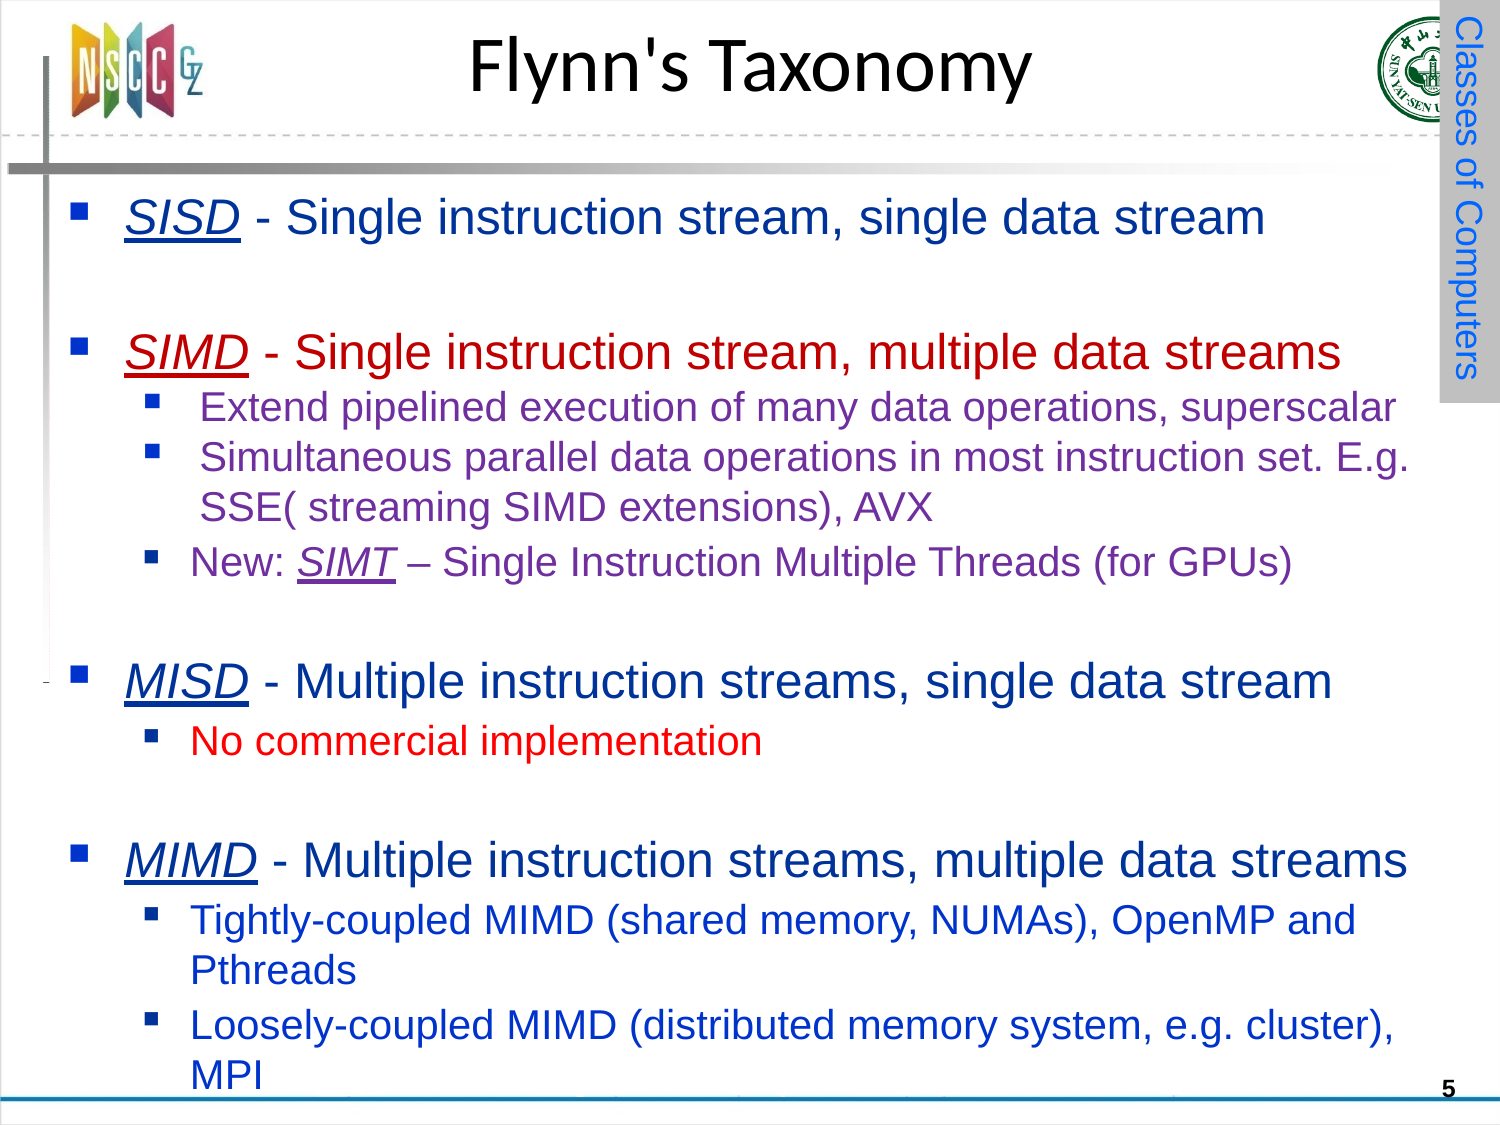

# Flynn's Taxonomy
Classes of Computers

SISD - Single instruction stream, single data stream

SIMD - Single instruction stream, multiple data streams
Extend pipelined execution of many data operations, superscalar
Simultaneous parallel data operations in most instruction set. E.g. SSE( streaming SIMD extensions), AVX
New: SIMT – Single Instruction Multiple Threads (for GPUs)

MISD - Multiple instruction streams, single data stream
No commercial implementation

MIMD - Multiple instruction streams, multiple data streams
Tightly-coupled MIMD (shared memory, NUMAs), OpenMP and Pthreads
Loosely-coupled MIMD (distributed memory system, e.g. cluster), MPI
5